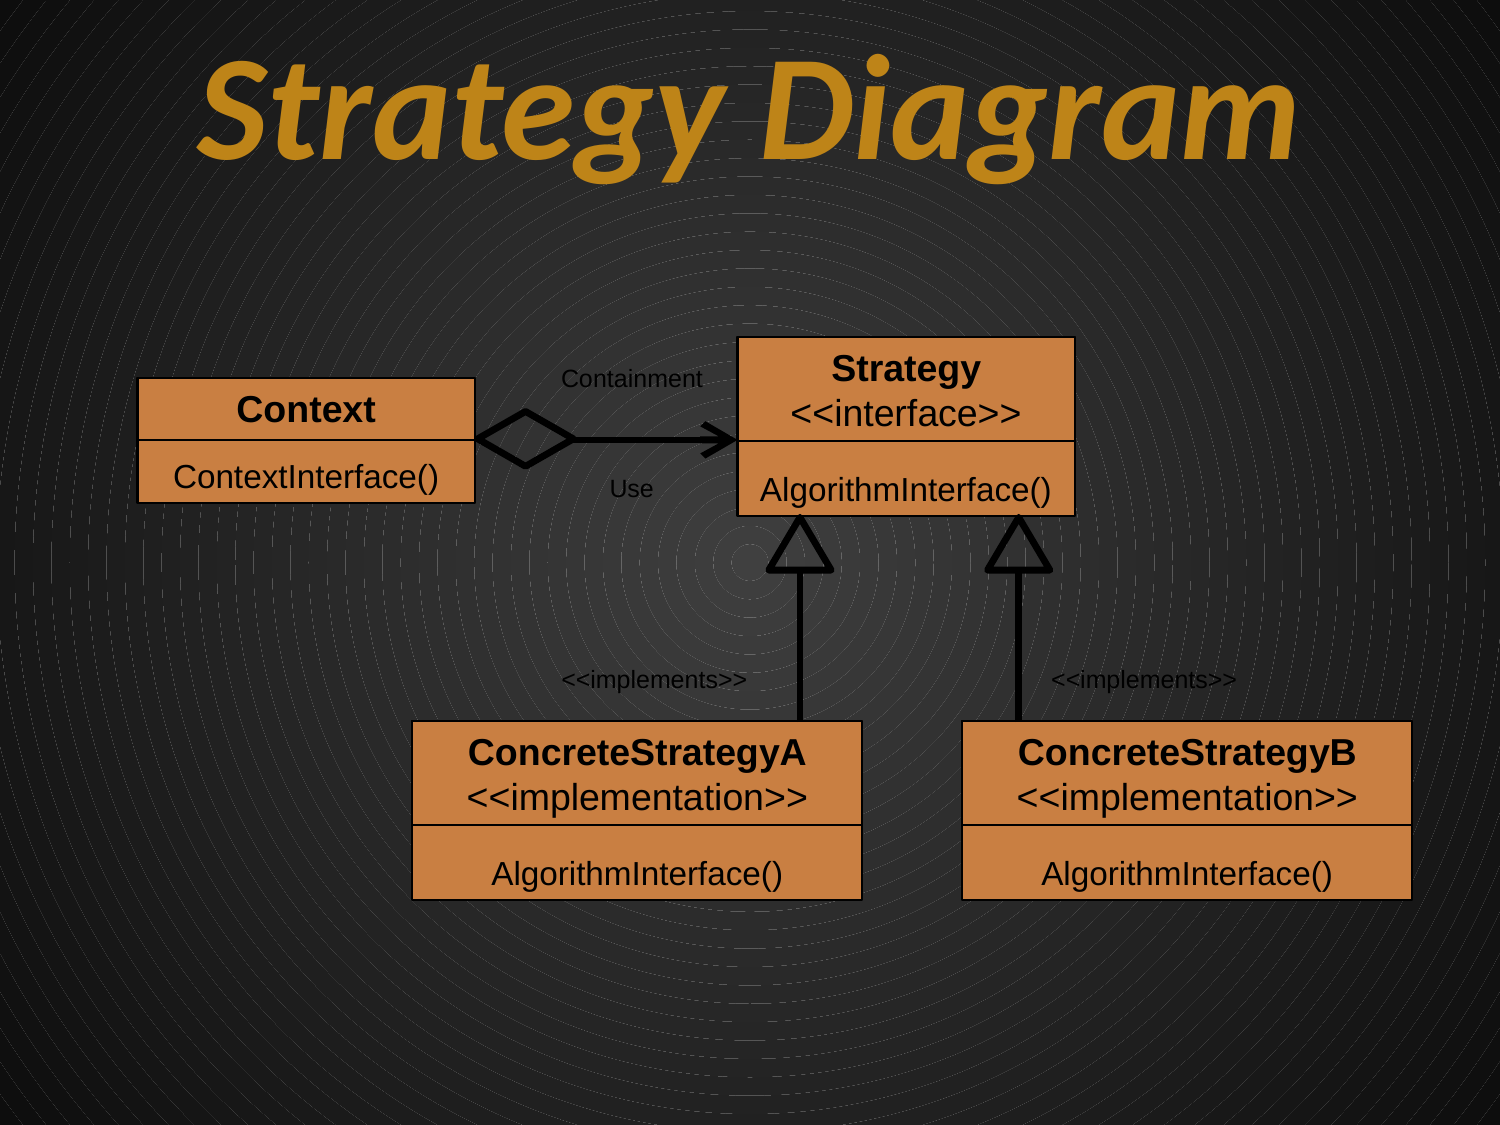

# Strategy Diagram
AlgorithmInterface()
Strategy
<<interface>>
Containment
ContextInterface()
Context

Use

<<implements>>
<<implements>>
AlgorithmInterface()
ConcreteStrategyA
<<implementation>>
AlgorithmInterface()
ConcreteStrategyB
<<implementation>>